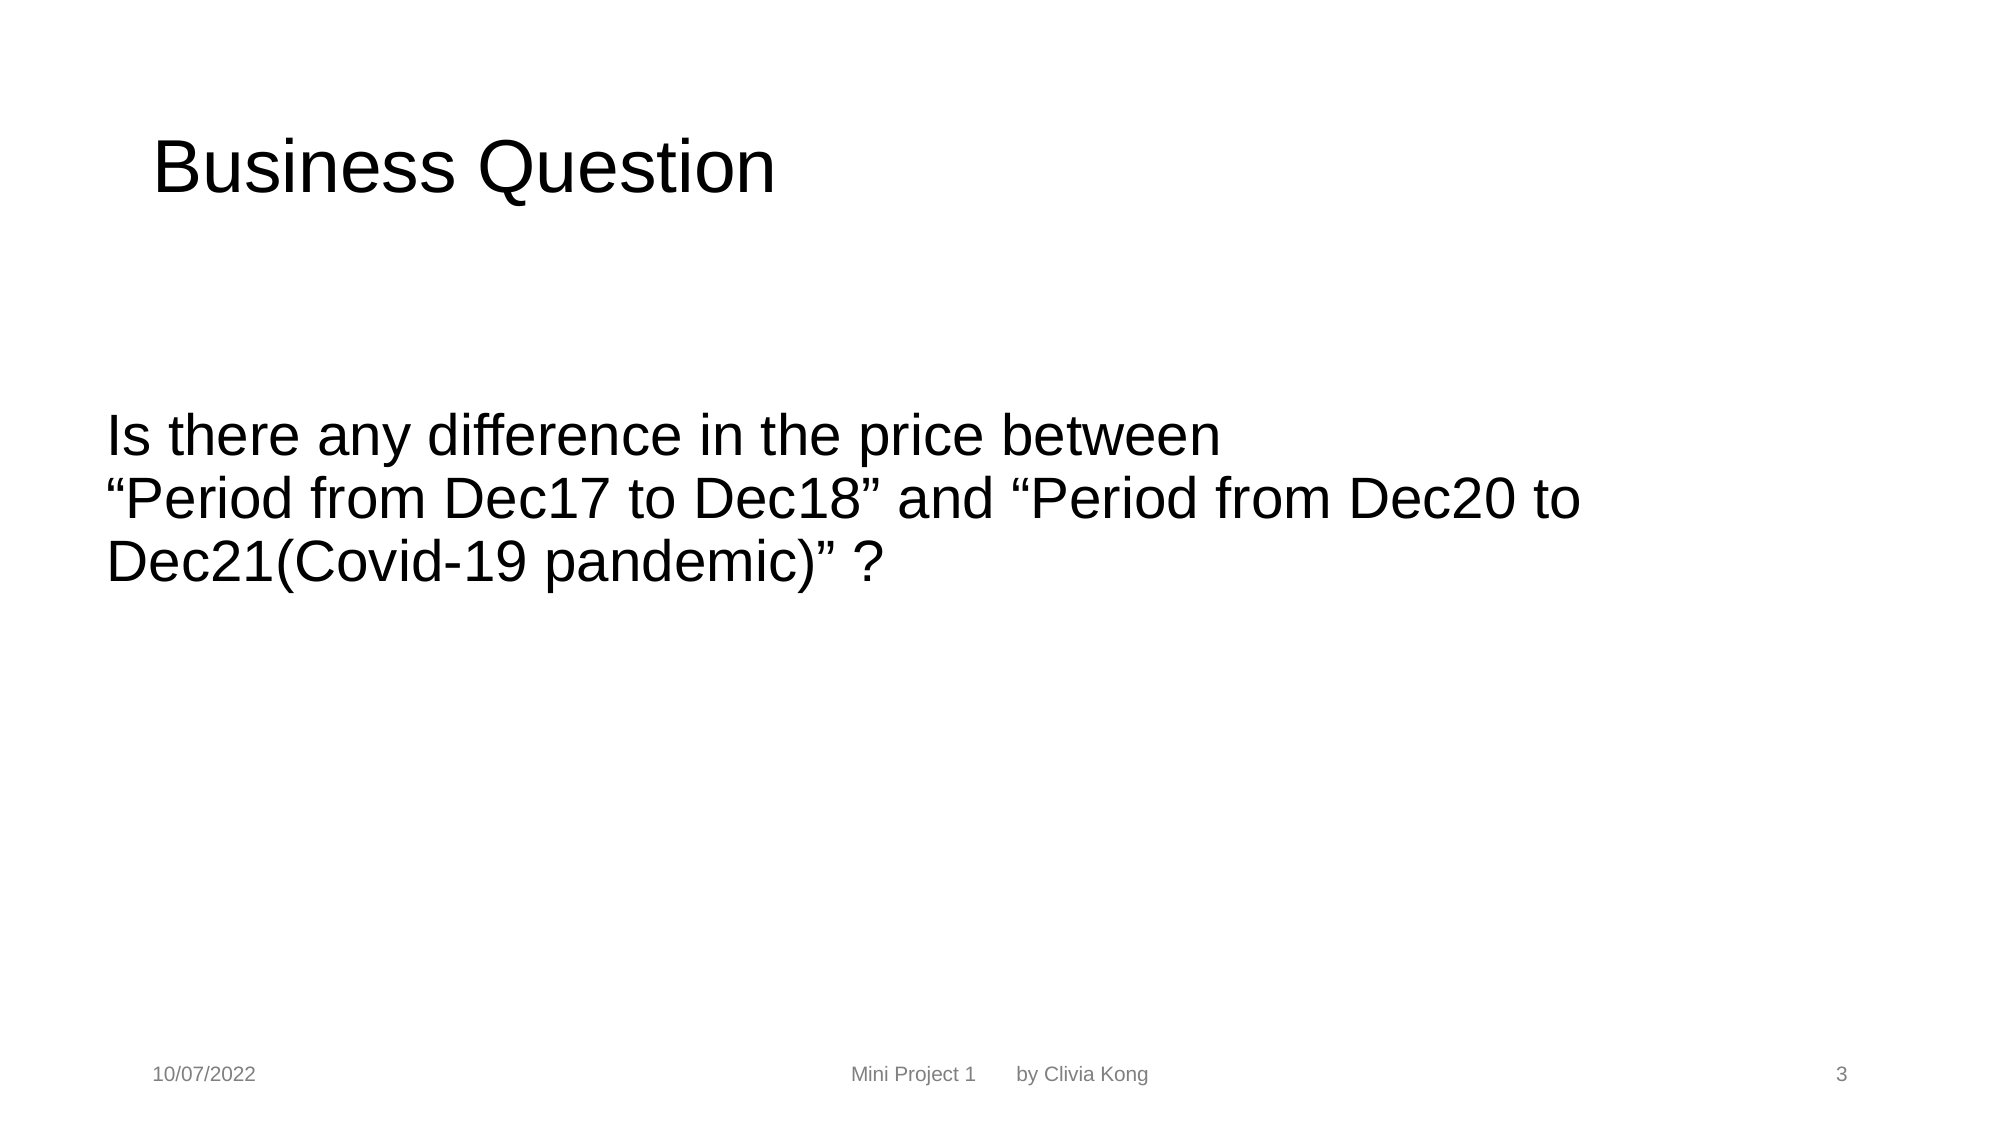

# Business Question
Is there any difference in the price between
“Period from Dec17 to Dec18” and “Period from Dec20 to Dec21(Covid-19 pandemic)” ?
10/07/2022
Mini Project 1       by Clivia Kong
3